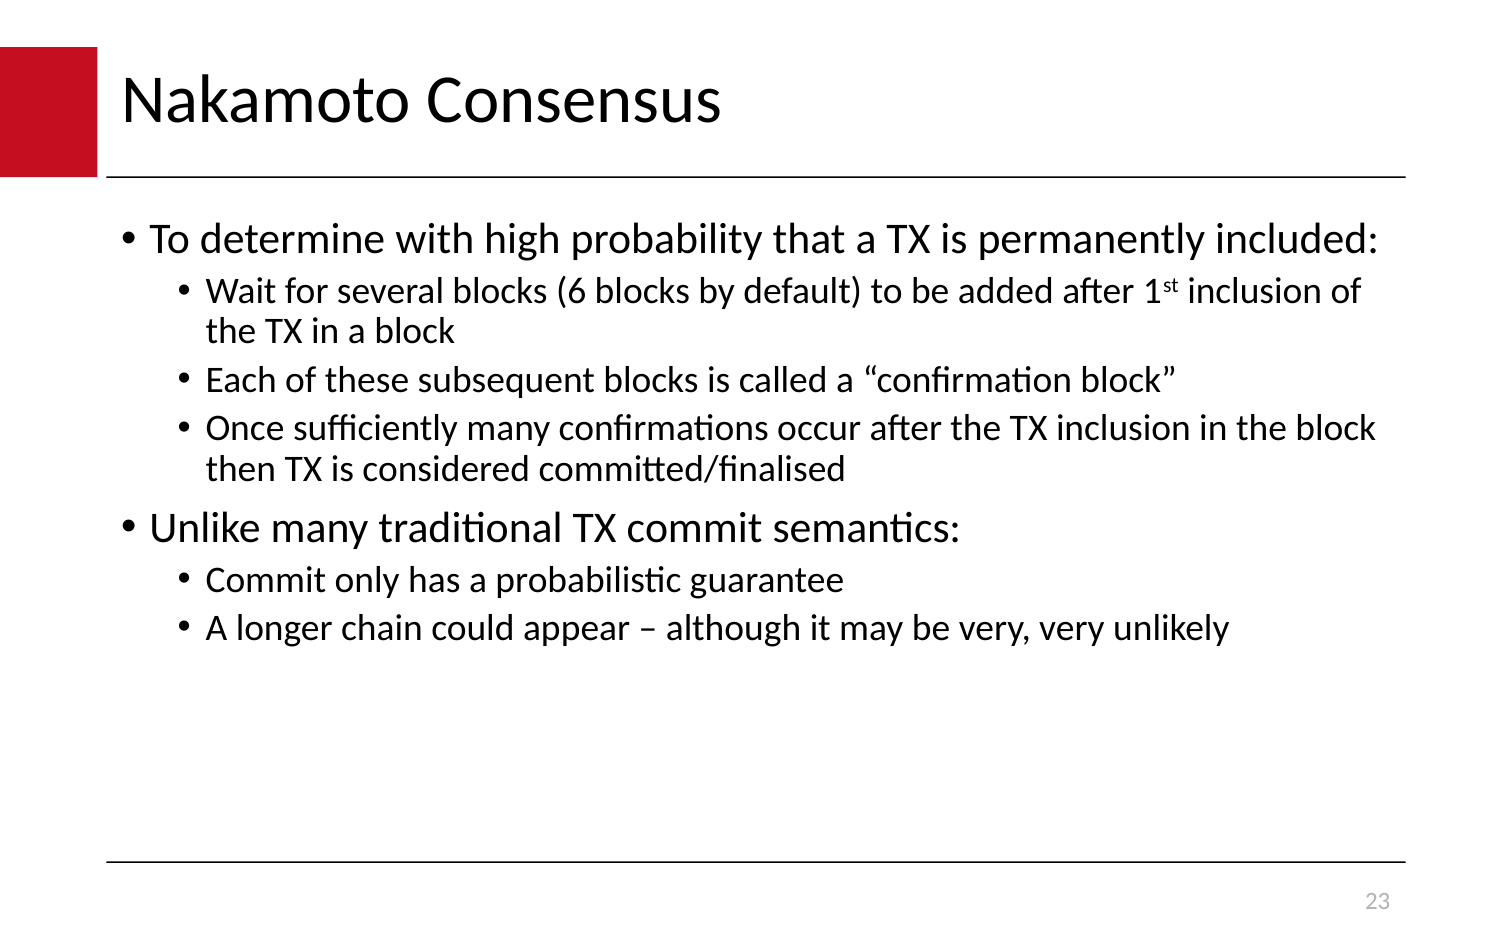

# Nakamoto Consensus
To determine with high probability that a TX is permanently included:
Wait for several blocks (6 blocks by default) to be added after 1st inclusion of the TX in a block
Each of these subsequent blocks is called a “confirmation block”
Once sufficiently many confirmations occur after the TX inclusion in the block then TX is considered committed/finalised
Unlike many traditional TX commit semantics:
Commit only has a probabilistic guarantee
A longer chain could appear – although it may be very, very unlikely
23